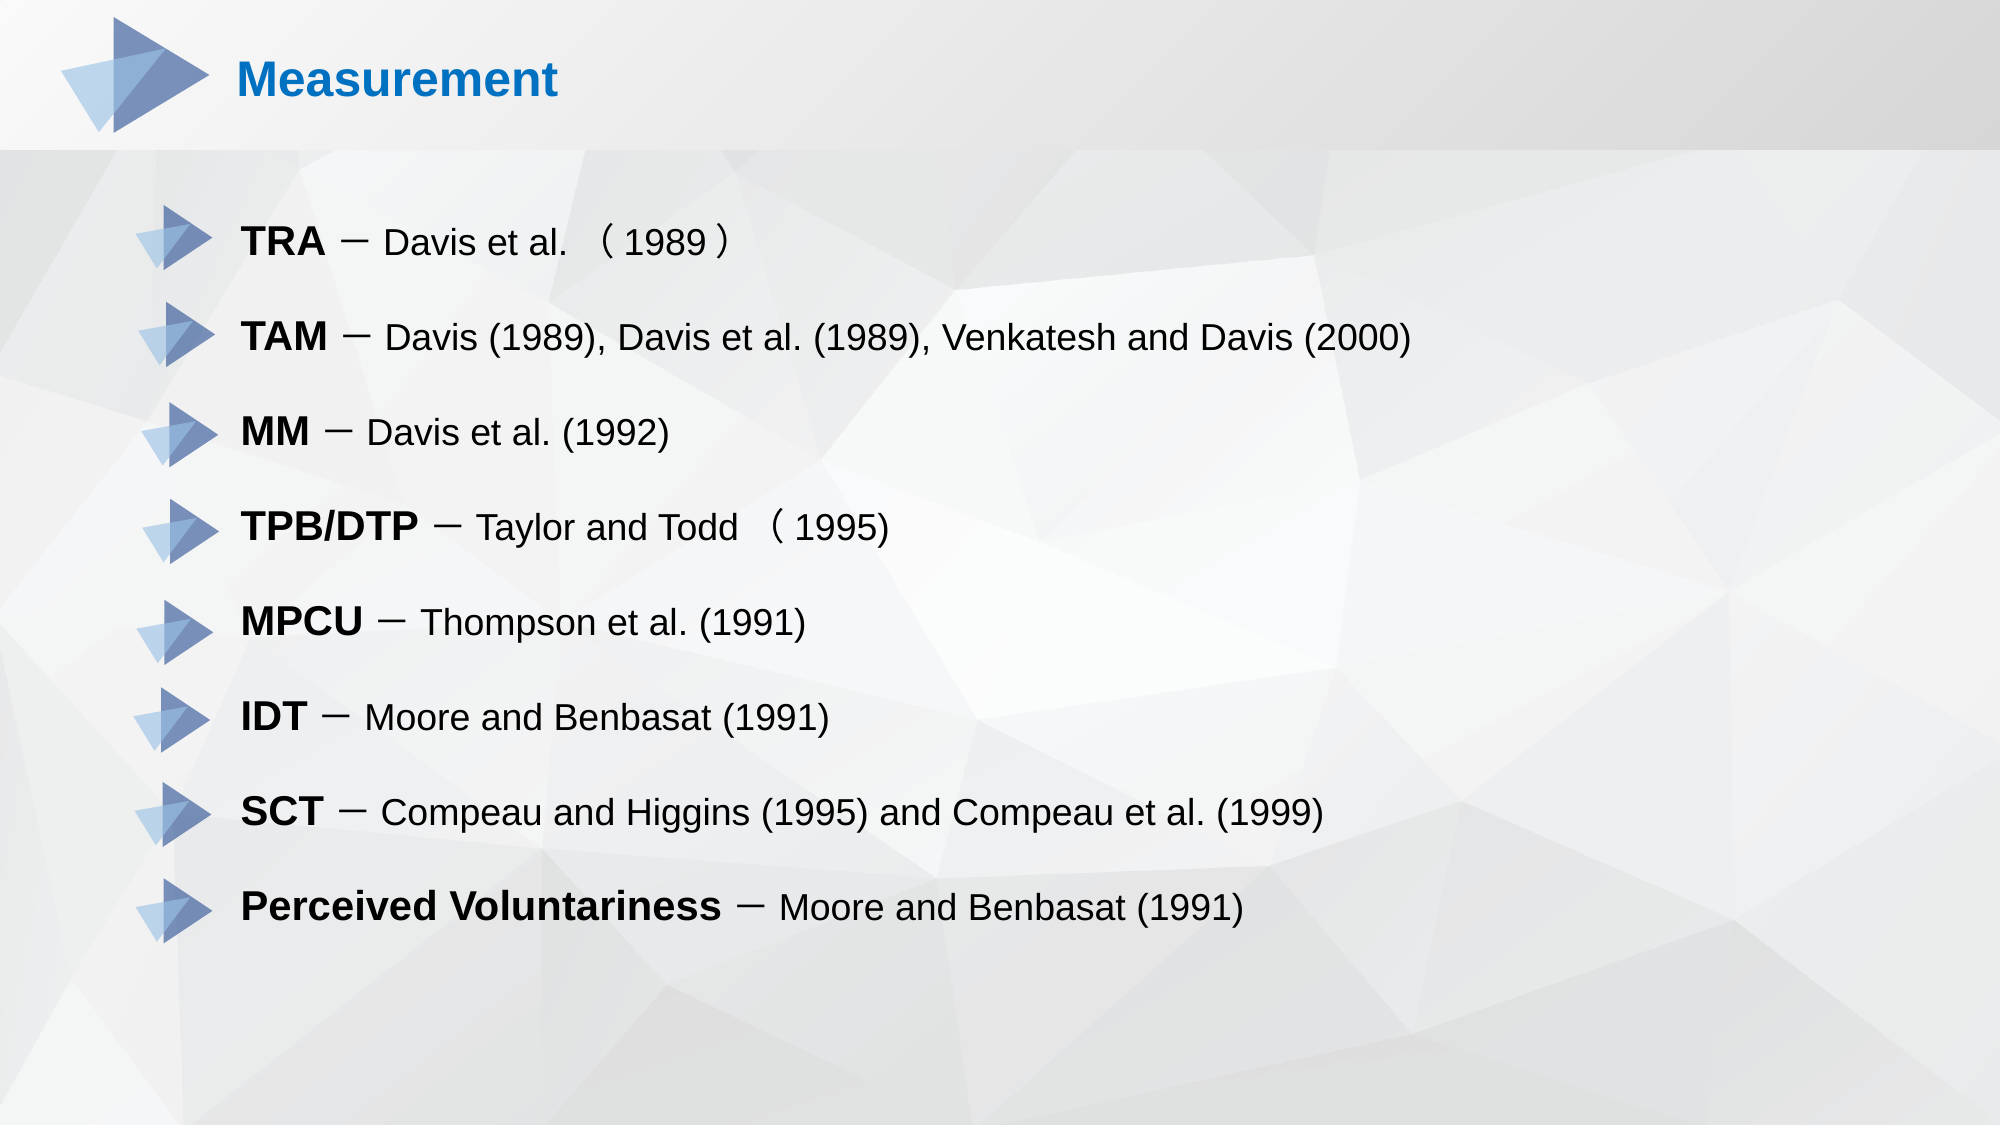

Measurement
Measurement

TRA－Davis et al.（1989）

TAM－Davis (1989), Davis et al. (1989), Venkatesh and Davis (2000)

MM－Davis et al. (1992)

TPB/DTP－Taylor and Todd（1995)

MPCU－Thompson et al. (1991)

IDT－Moore and Benbasat (1991)

SCT－Compeau and Higgins (1995) and Compeau et al. (1999)

Perceived Voluntariness－Moore and Benbasat (1991)